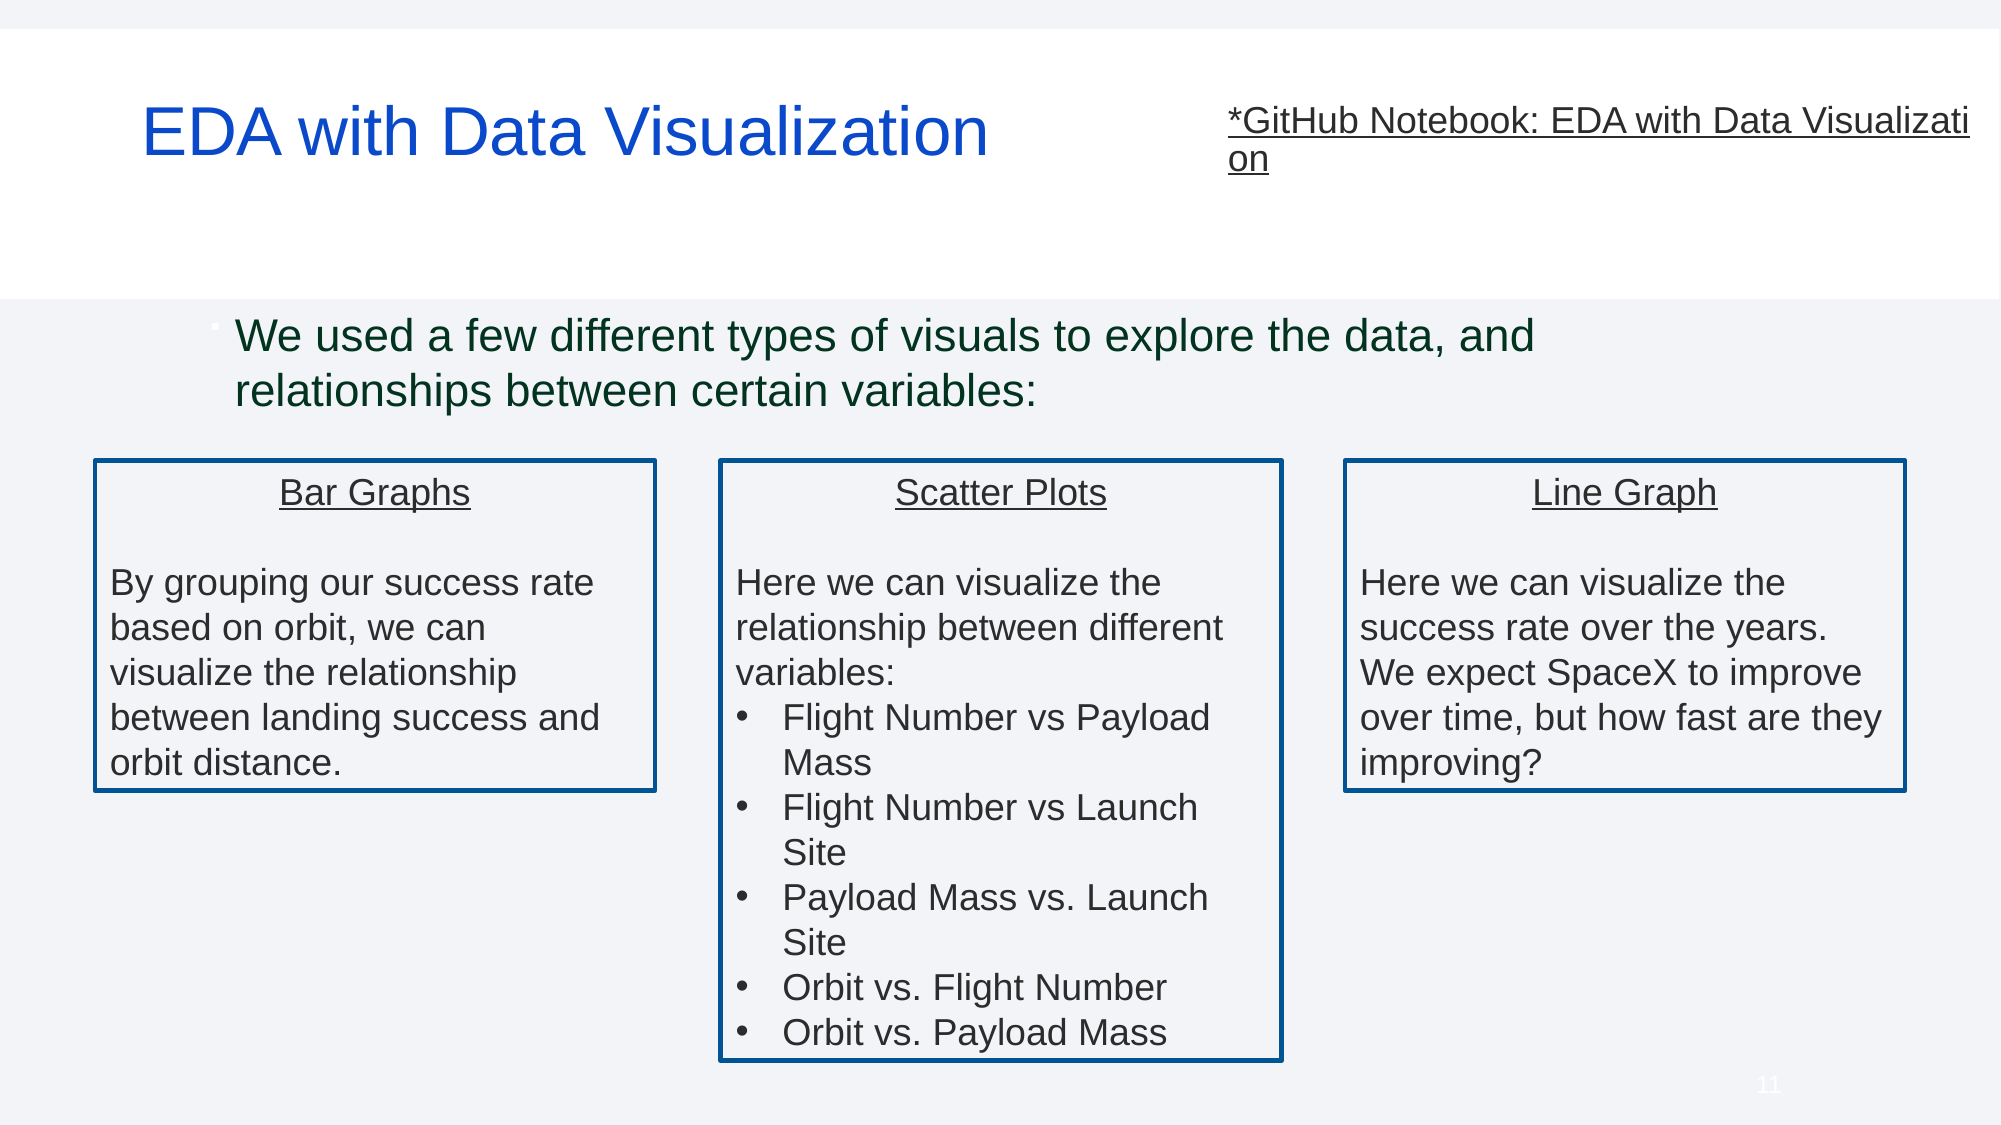

EDA with Data Visualization
*GitHub Notebook: EDA with Data Visualization
We used a few different types of visuals to explore the data, and relationships between certain variables:

Bar Graphs

By grouping our success rate based on orbit, we can visualize the relationship between landing success and orbit distance.
Scatter Plots

Here we can visualize the relationship between different variables:
Flight Number vs Payload Mass
Flight Number vs Launch Site
Payload Mass vs. Launch Site
Orbit vs. Flight Number
Orbit vs. Payload Mass
Line Graph

Here we can visualize the success rate over the years. We expect SpaceX to improve over time, but how fast are they improving?
11